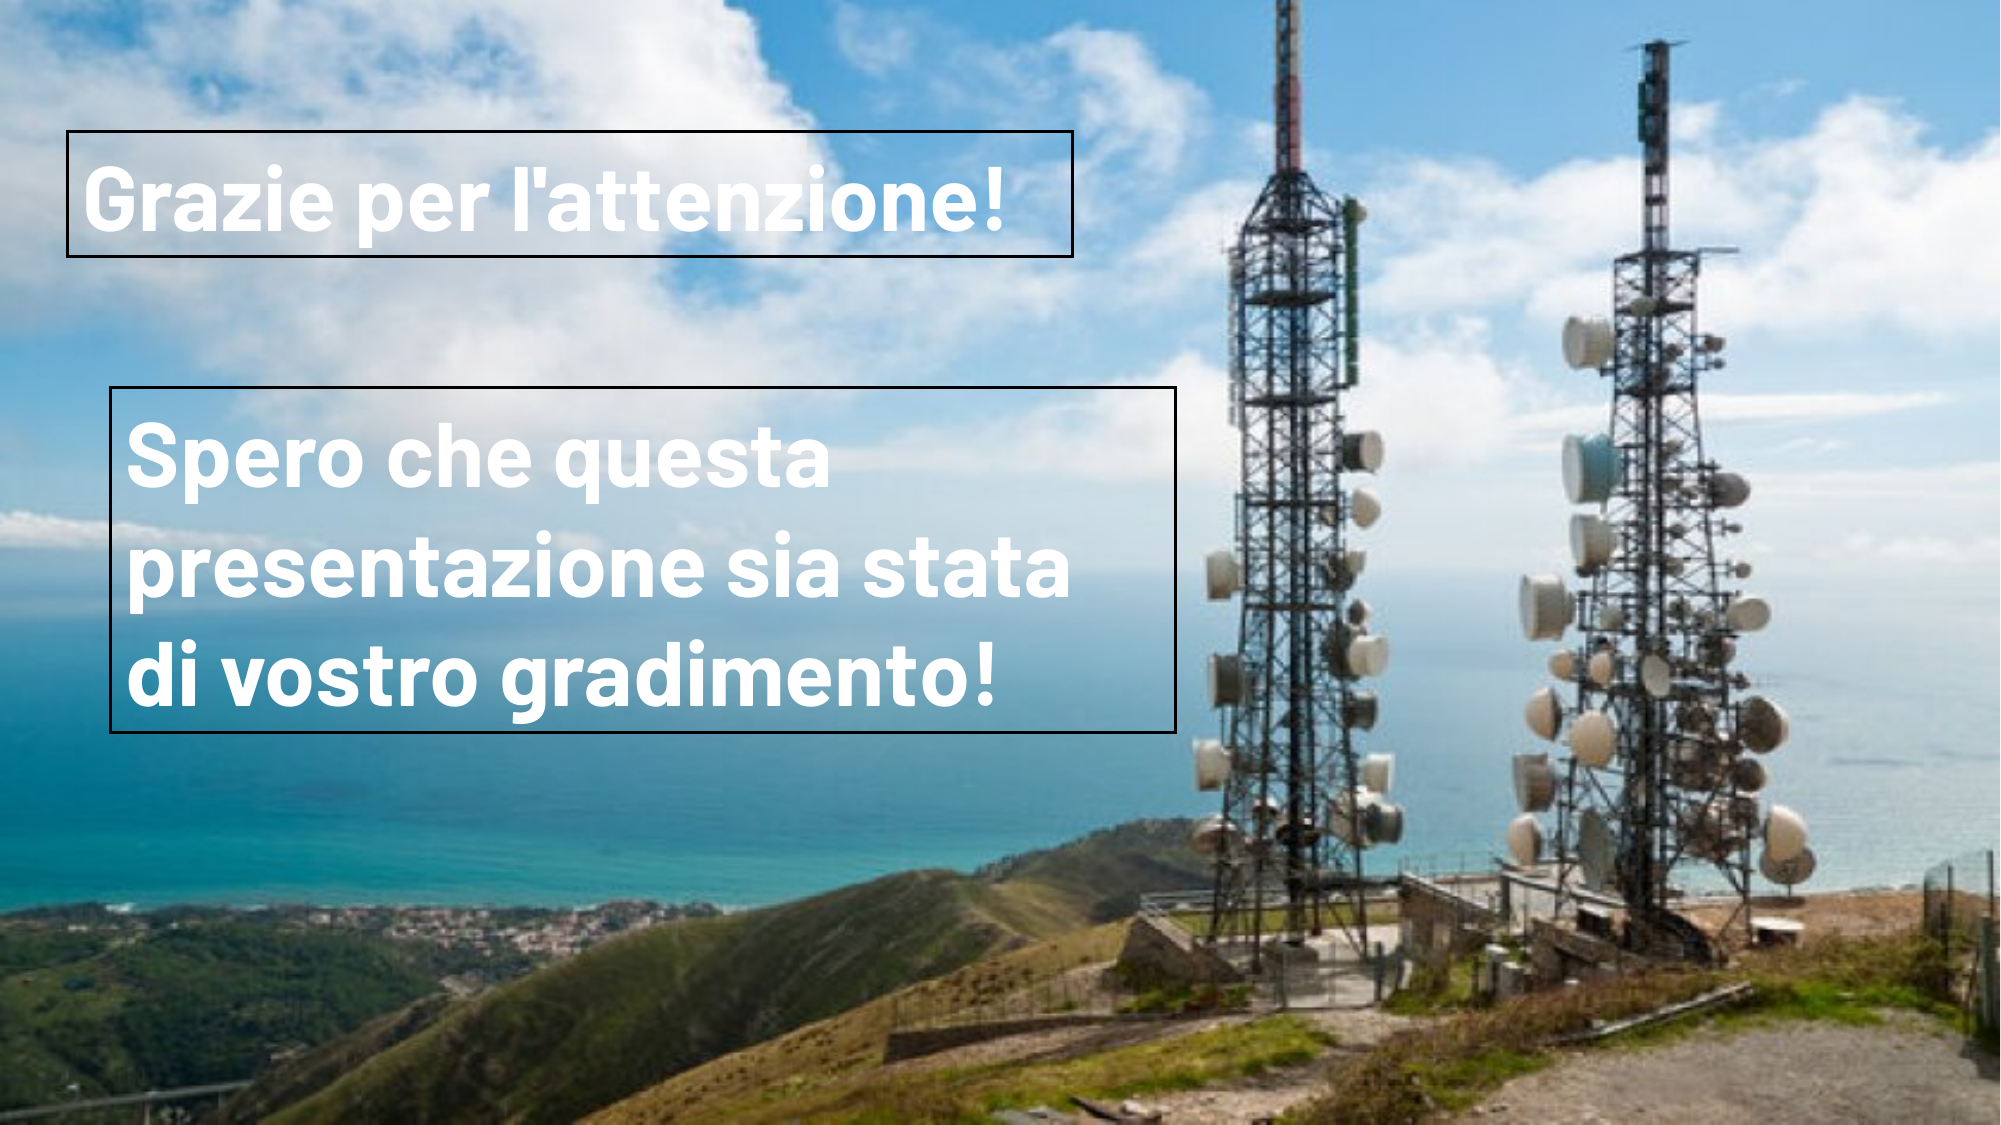

Grazie per l'attenzione!
Spero che questa presentazione sia stata di vostro gradimento!